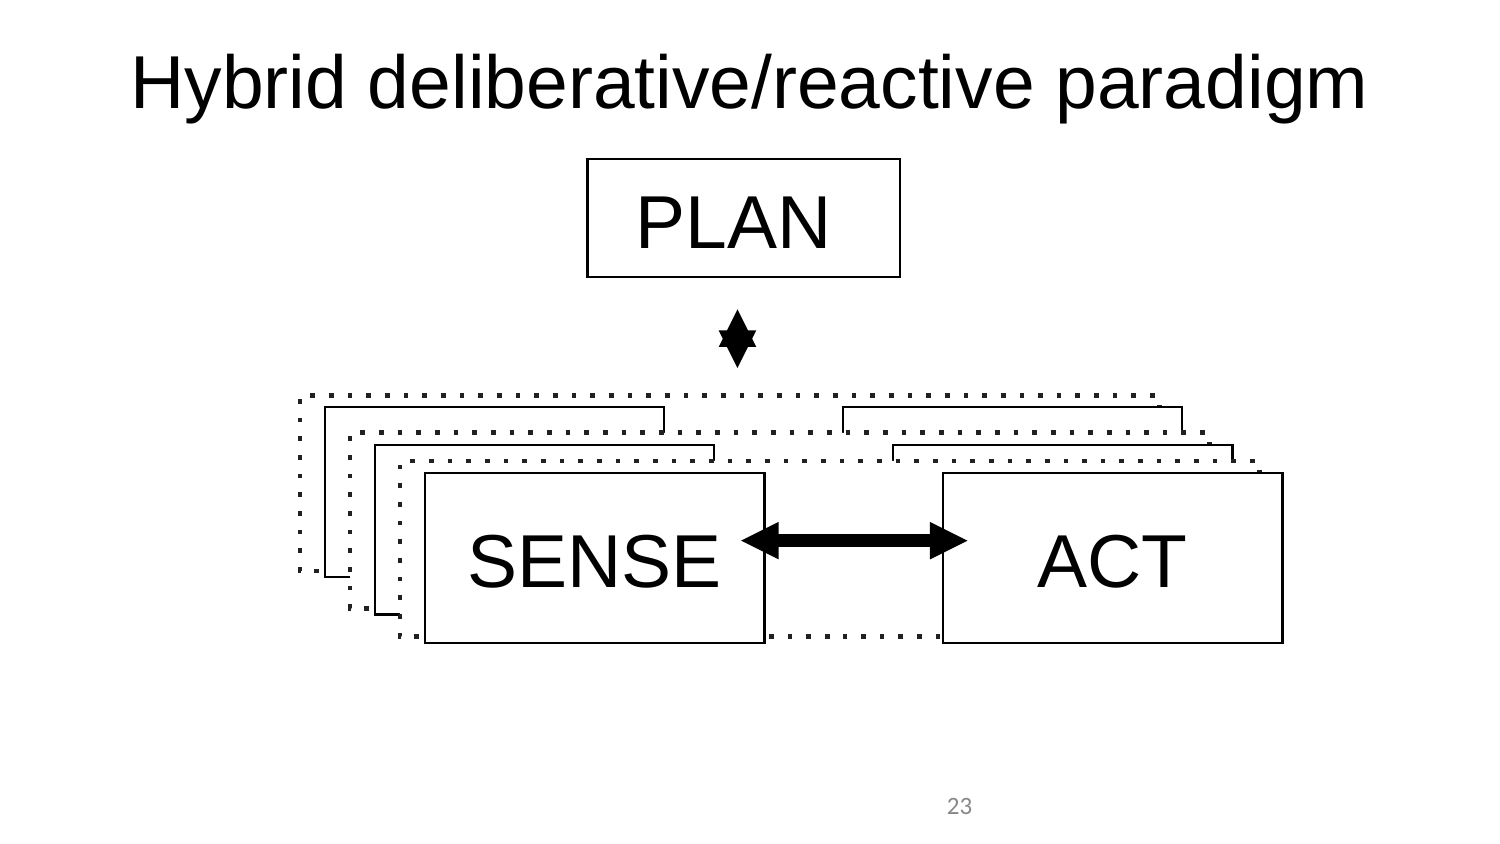

# Hybrid deliberative/reactive paradigm
PLAN

SENSE
ACT

SENSE
ACT

SENSE
ACT
23